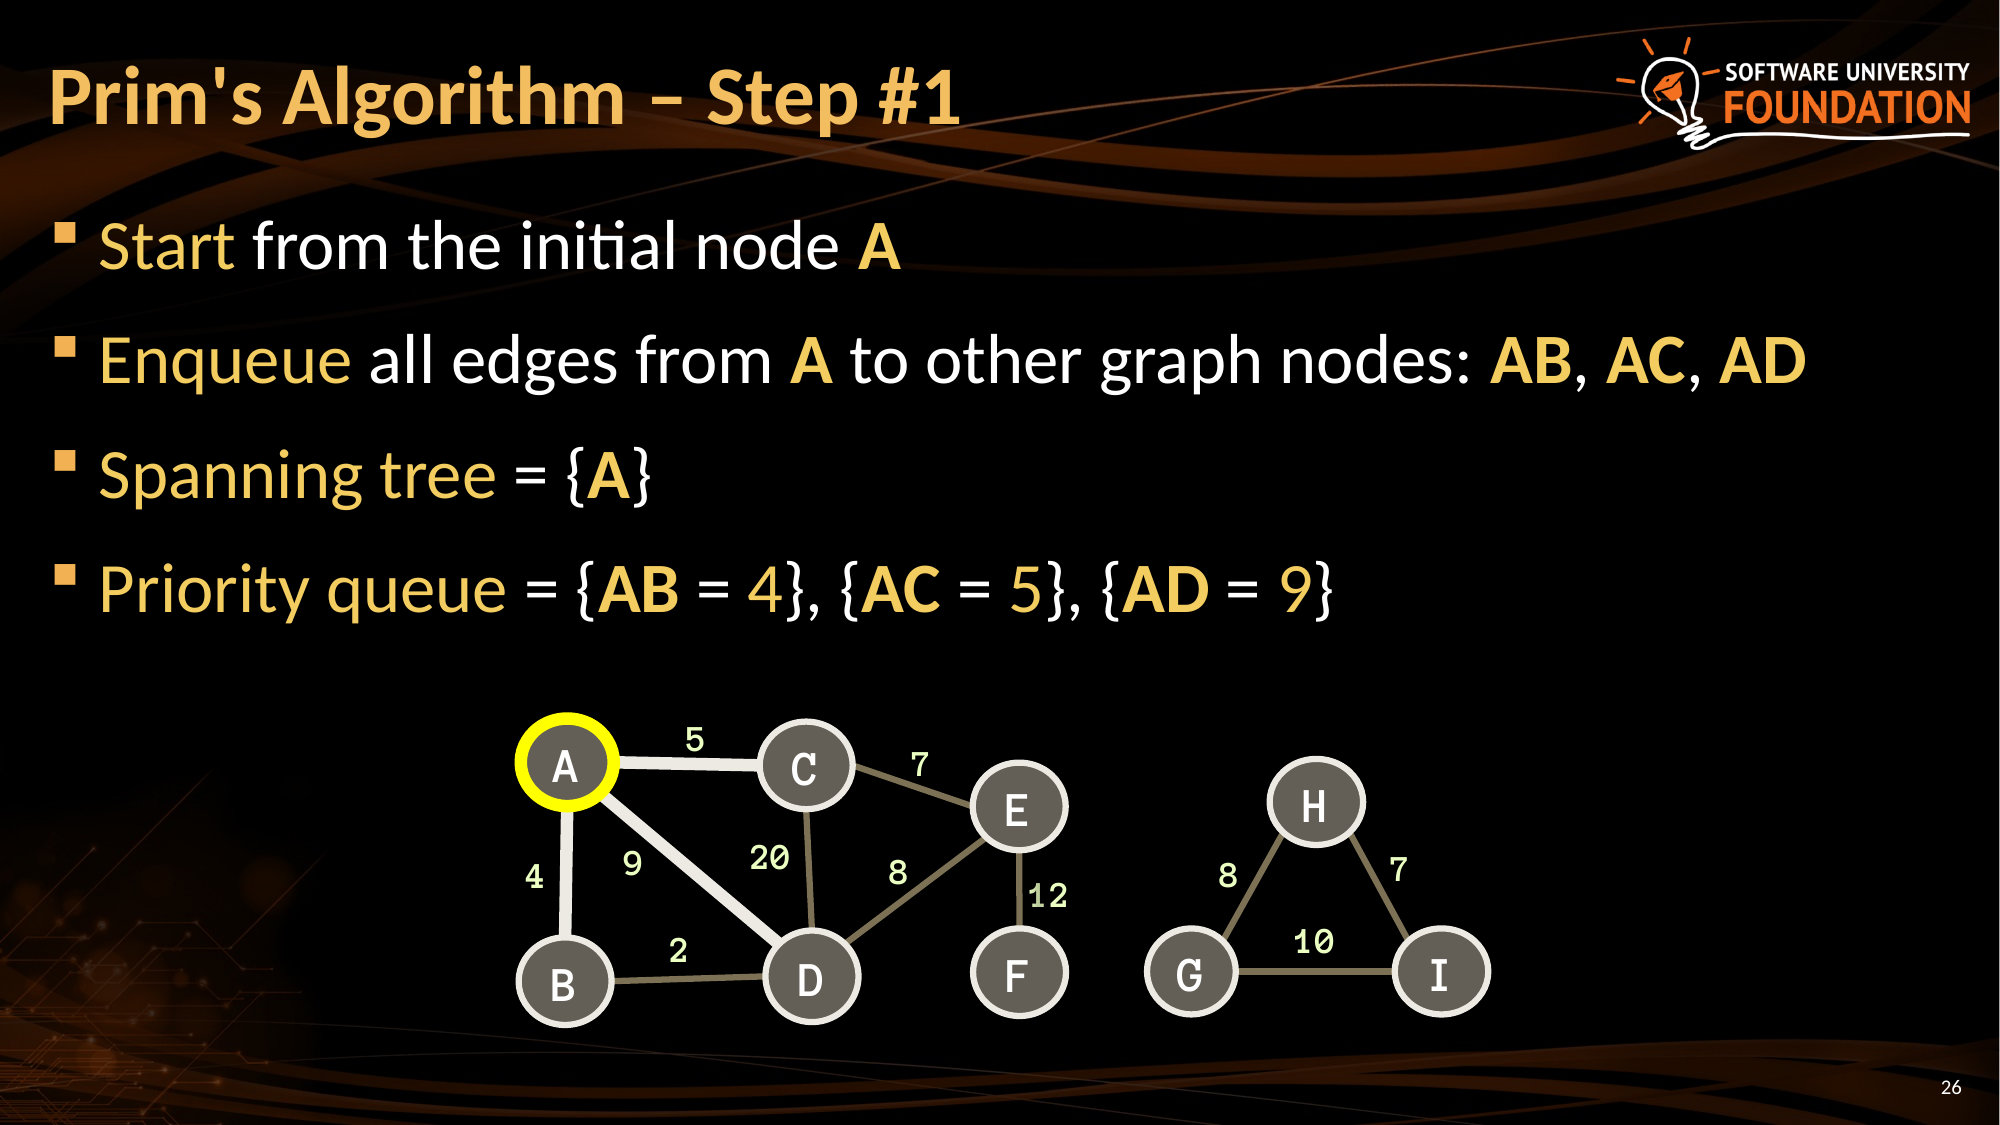

# Prim's Algorithm – Step #1
Start from the initial node A
Enqueue all edges from A to other graph nodes: AB, AC, AD
Spanning tree = {A}
Priority queue = {AB = 4}, {AC = 5}, {AD = 9}

5
A
C
7
H
E
20
9
7
8
8
4
12
10
2
G
F
I
D
B
26